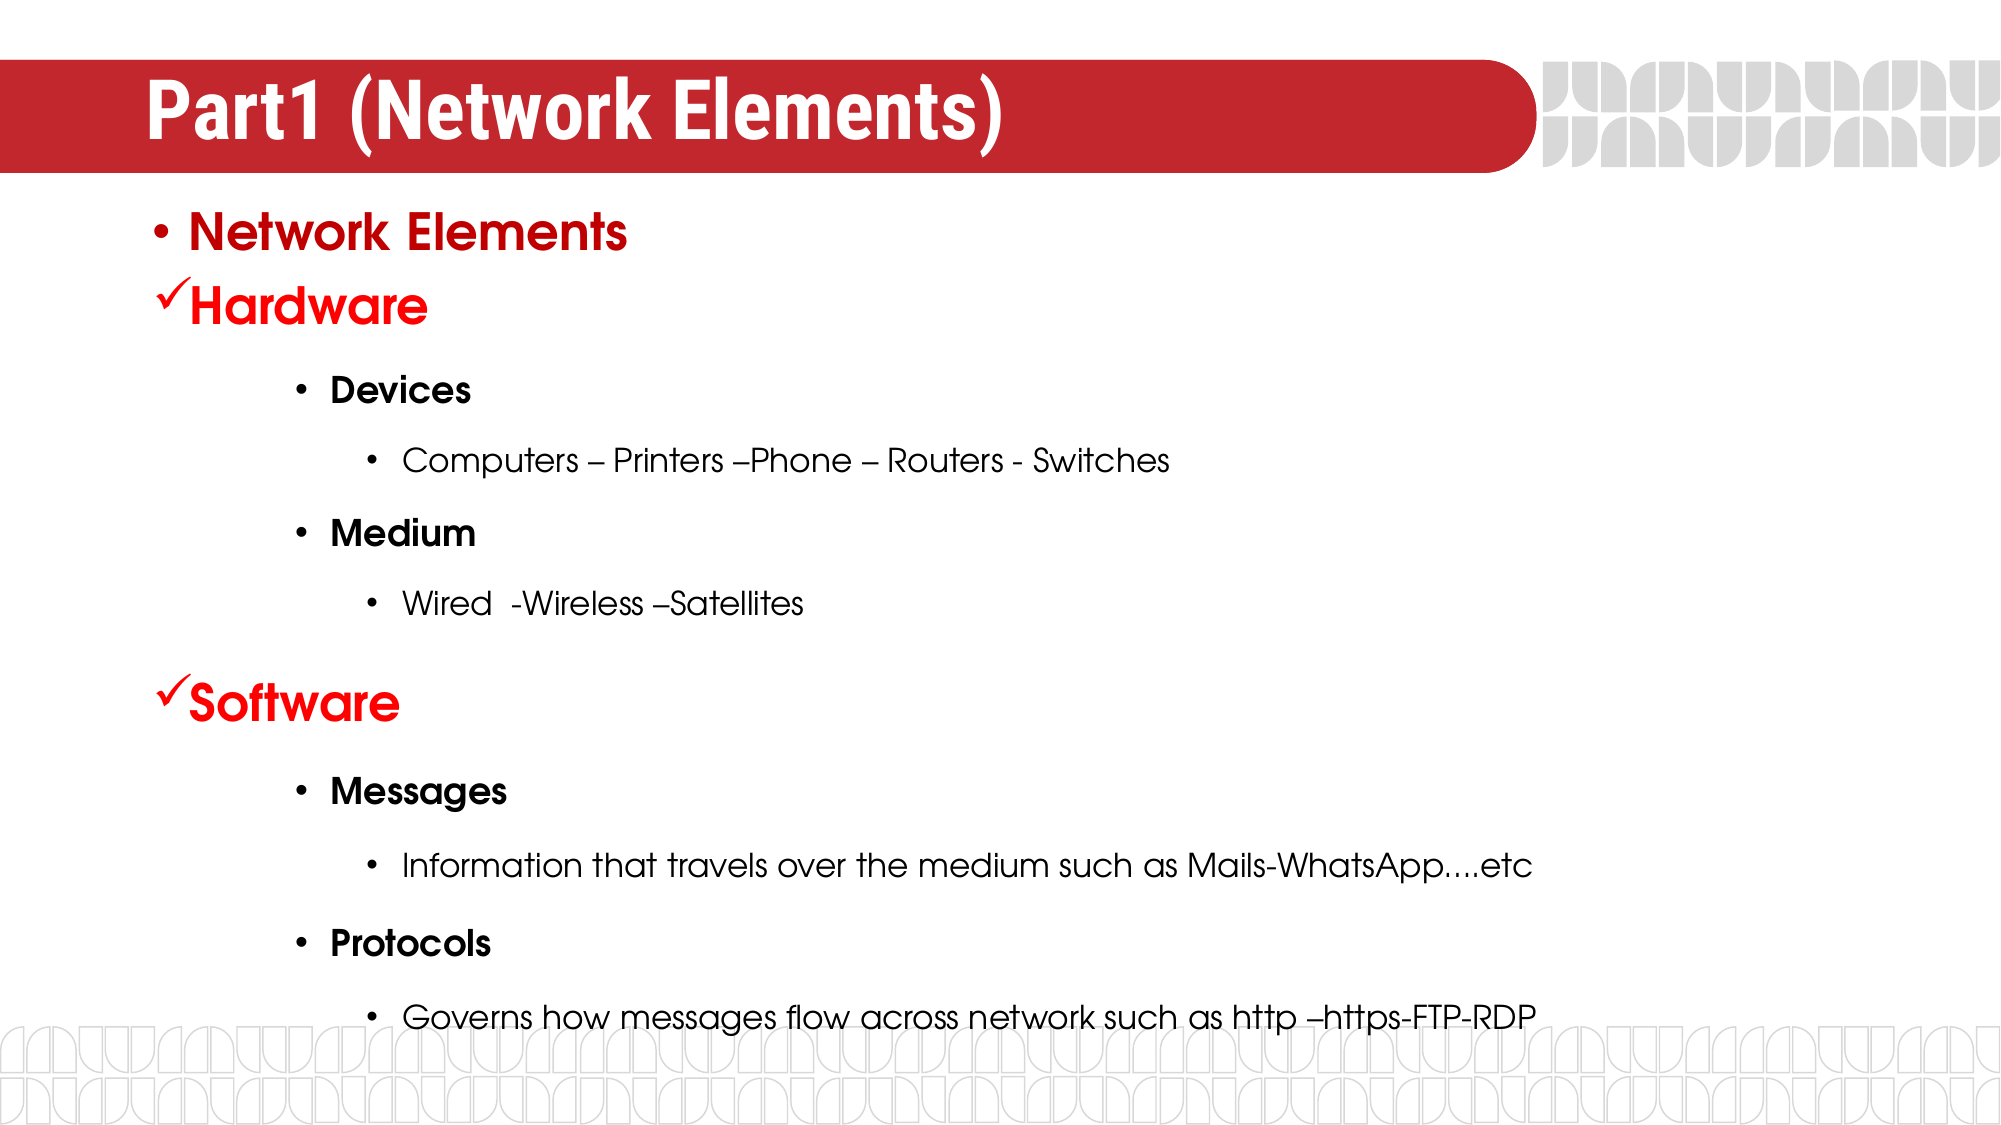

# Part1 (Network Elements)
Network Elements
Hardware
Devices
Computers – Printers –Phone – Routers - Switches
Medium
Wired  -Wireless –Satellites
Software
Messages
Information that travels over the medium such as Mails-WhatsApp….etc
Protocols
Governs how messages flow across network such as http –https-FTP-RDP